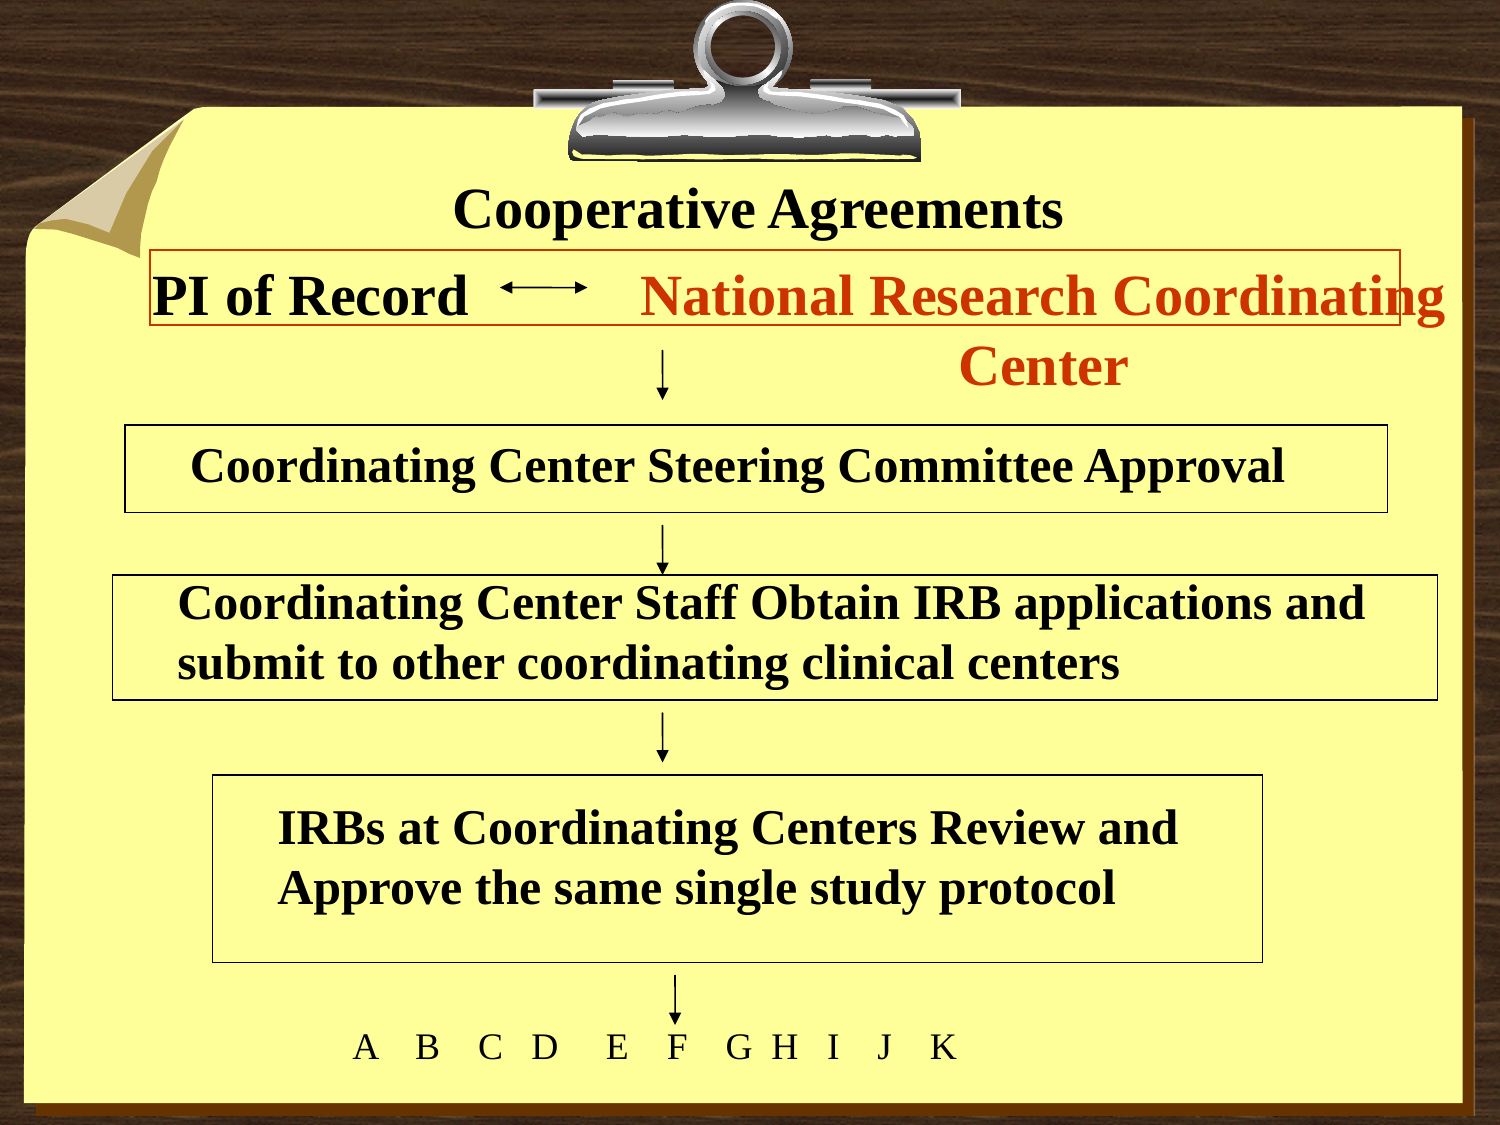

Cooperative Agreements
National Research Coordinating Center
PI of Record

    Coordinating Center Steering Committee Approval

Coordinating Center Staff Obtain IRB applications and submit to other coordinating clinical centers

IRBs at Coordinating Centers Review and Approve the same single study protocol

A    B    C   D     E    F    G  H   I    J    K